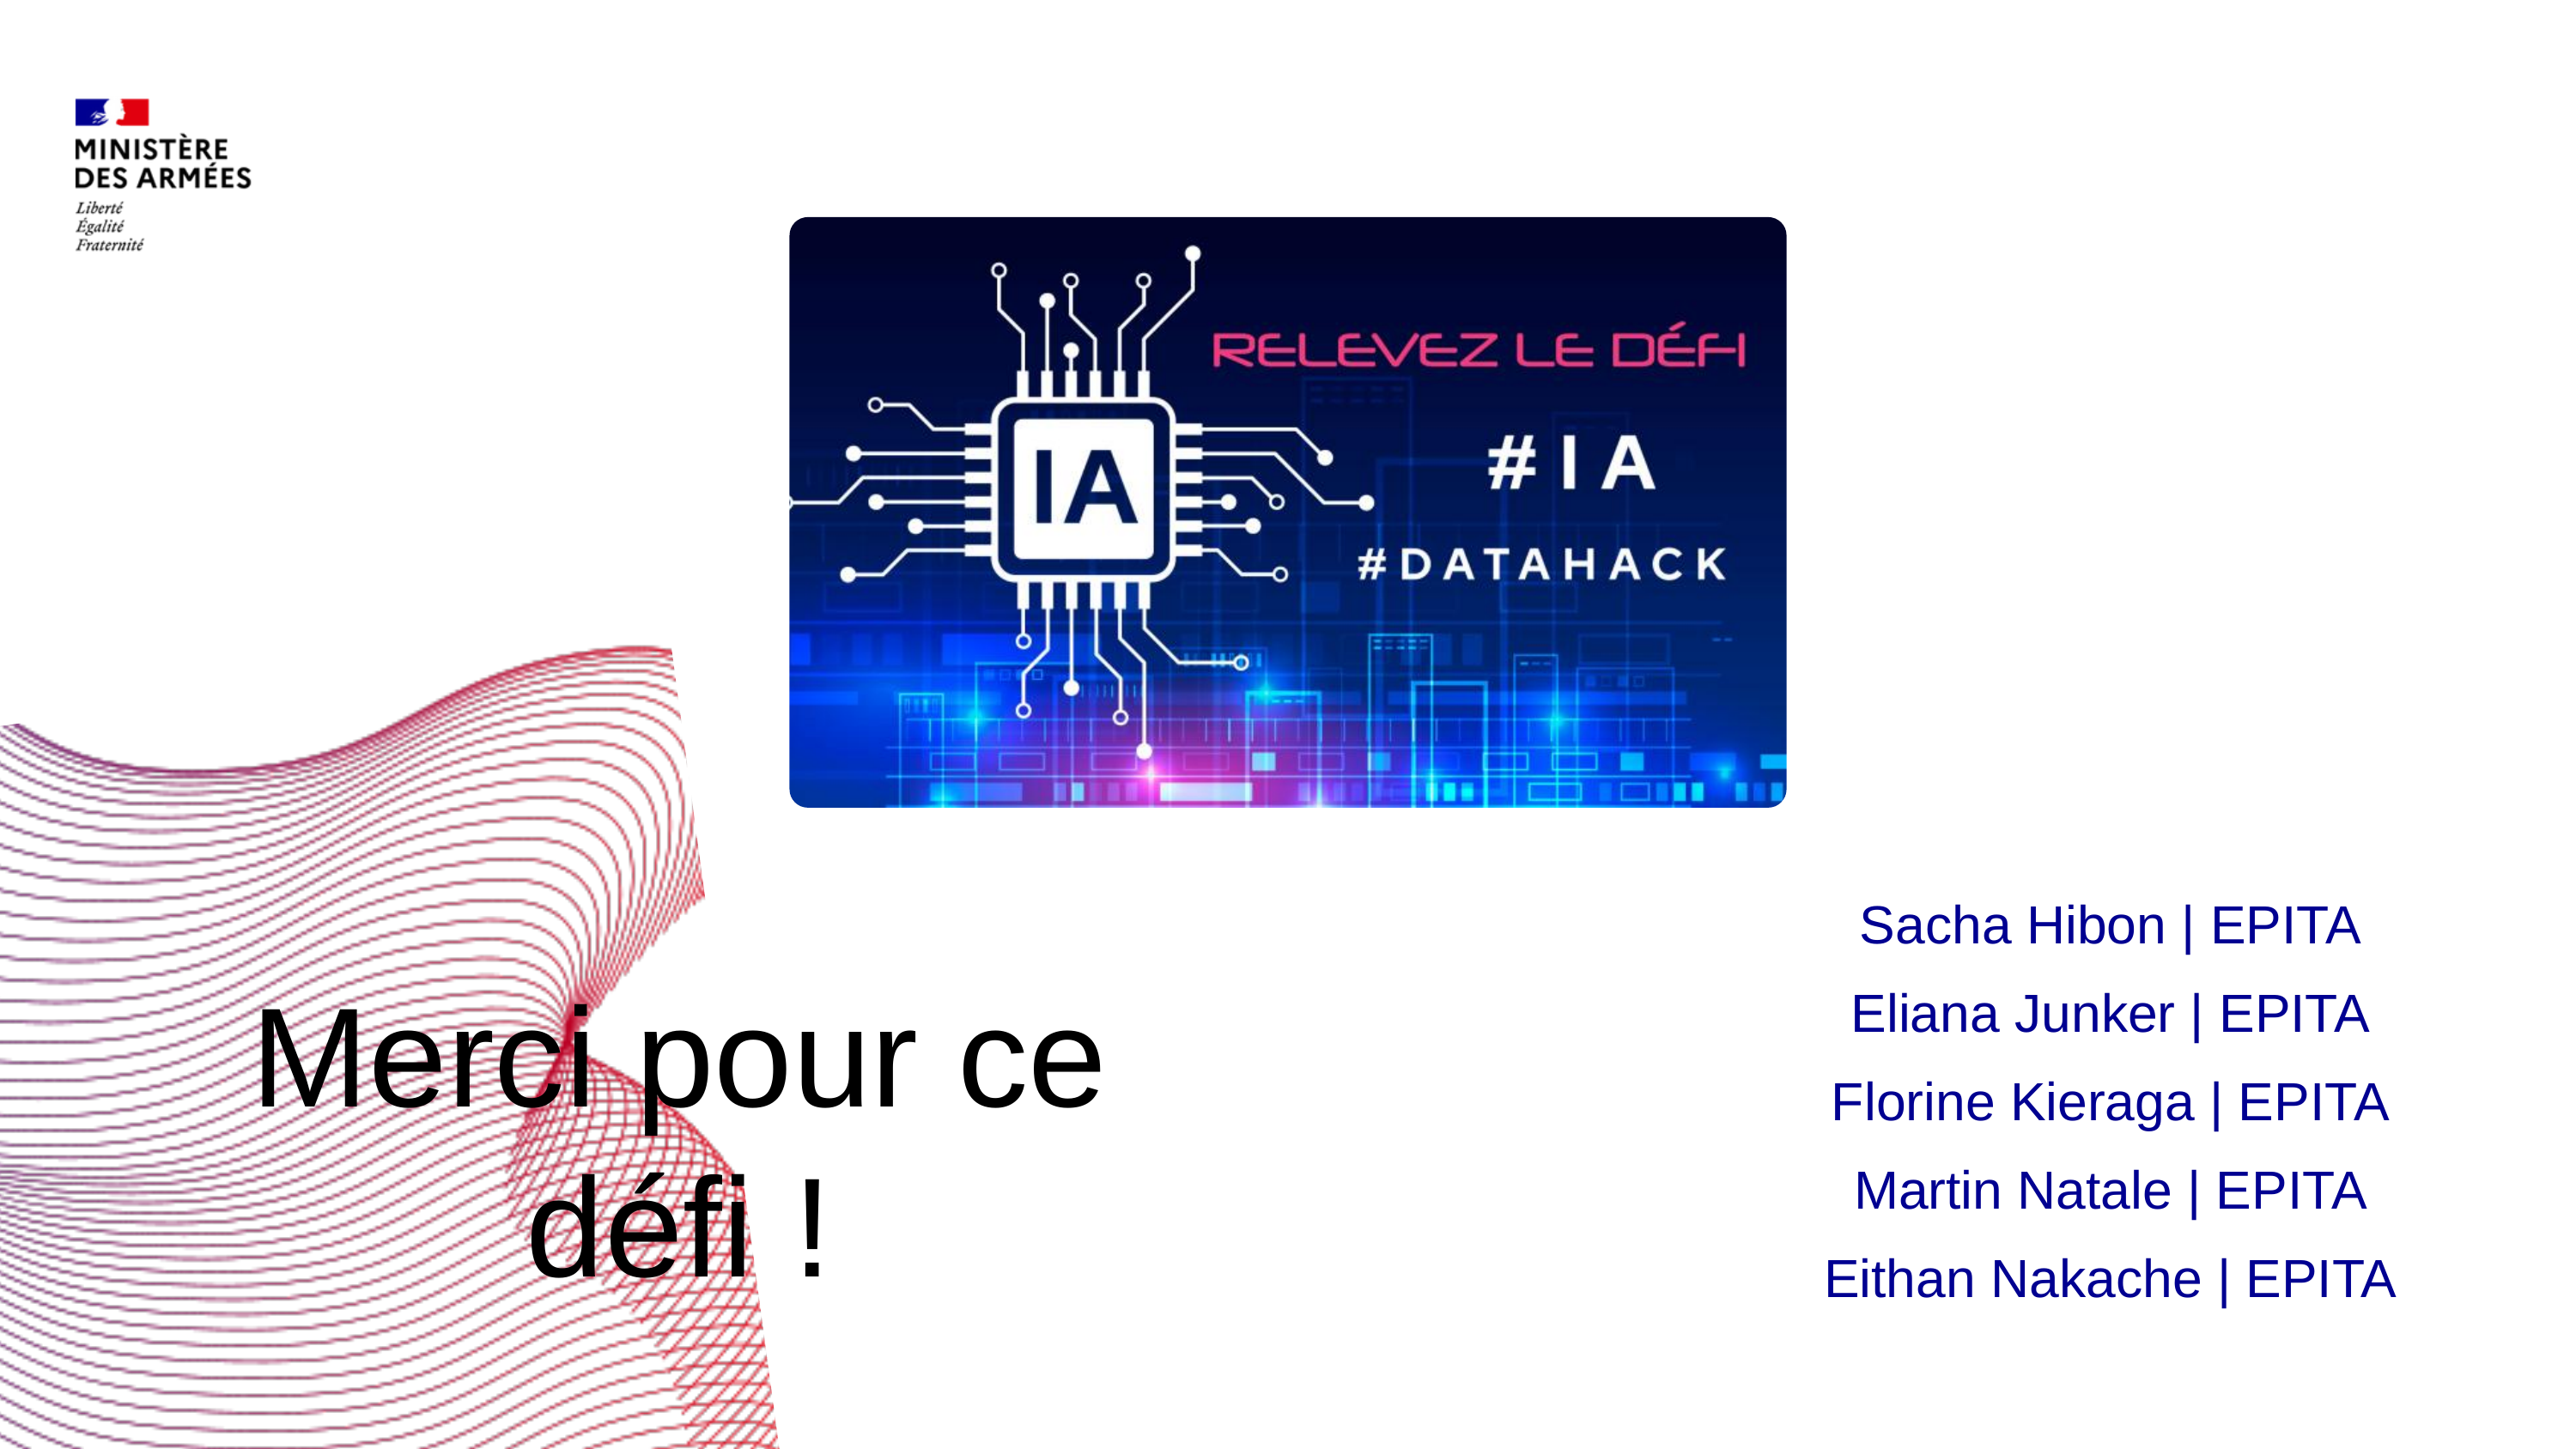

RETOURNER À L'ORDRE DU JOUR

Sacha Hibon | EPITA
Eliana Junker | EPITA
Florine Kieraga | EPITA
Martin Natale | EPITA
Eithan Nakache | EPITA
Merci pour ce défi !